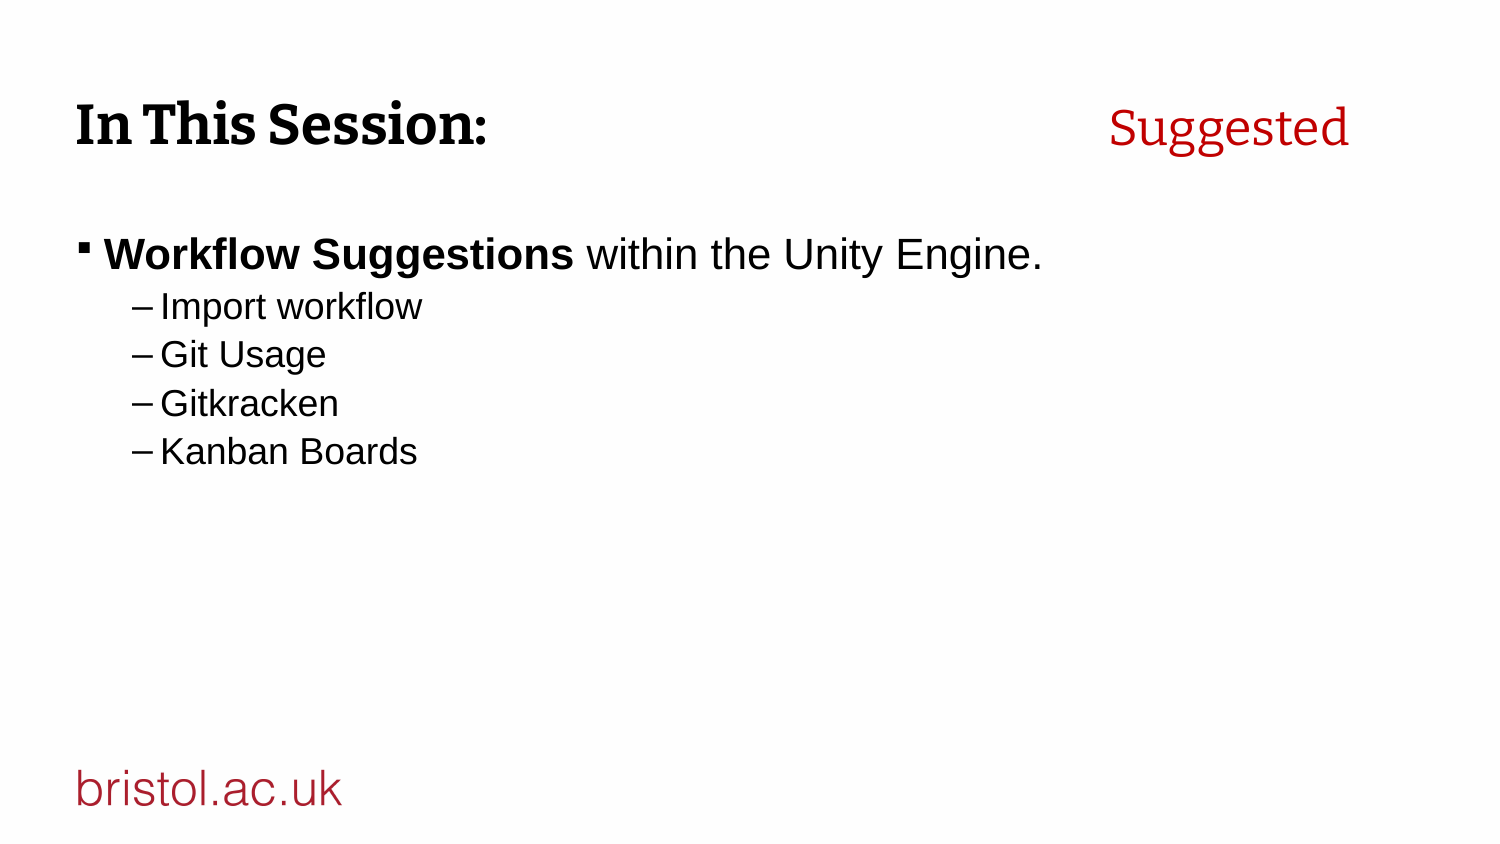

# In This Session:
Suggested
Workflow Suggestions within the Unity Engine.
Import workflow
Git Usage
Gitkracken
Kanban Boards